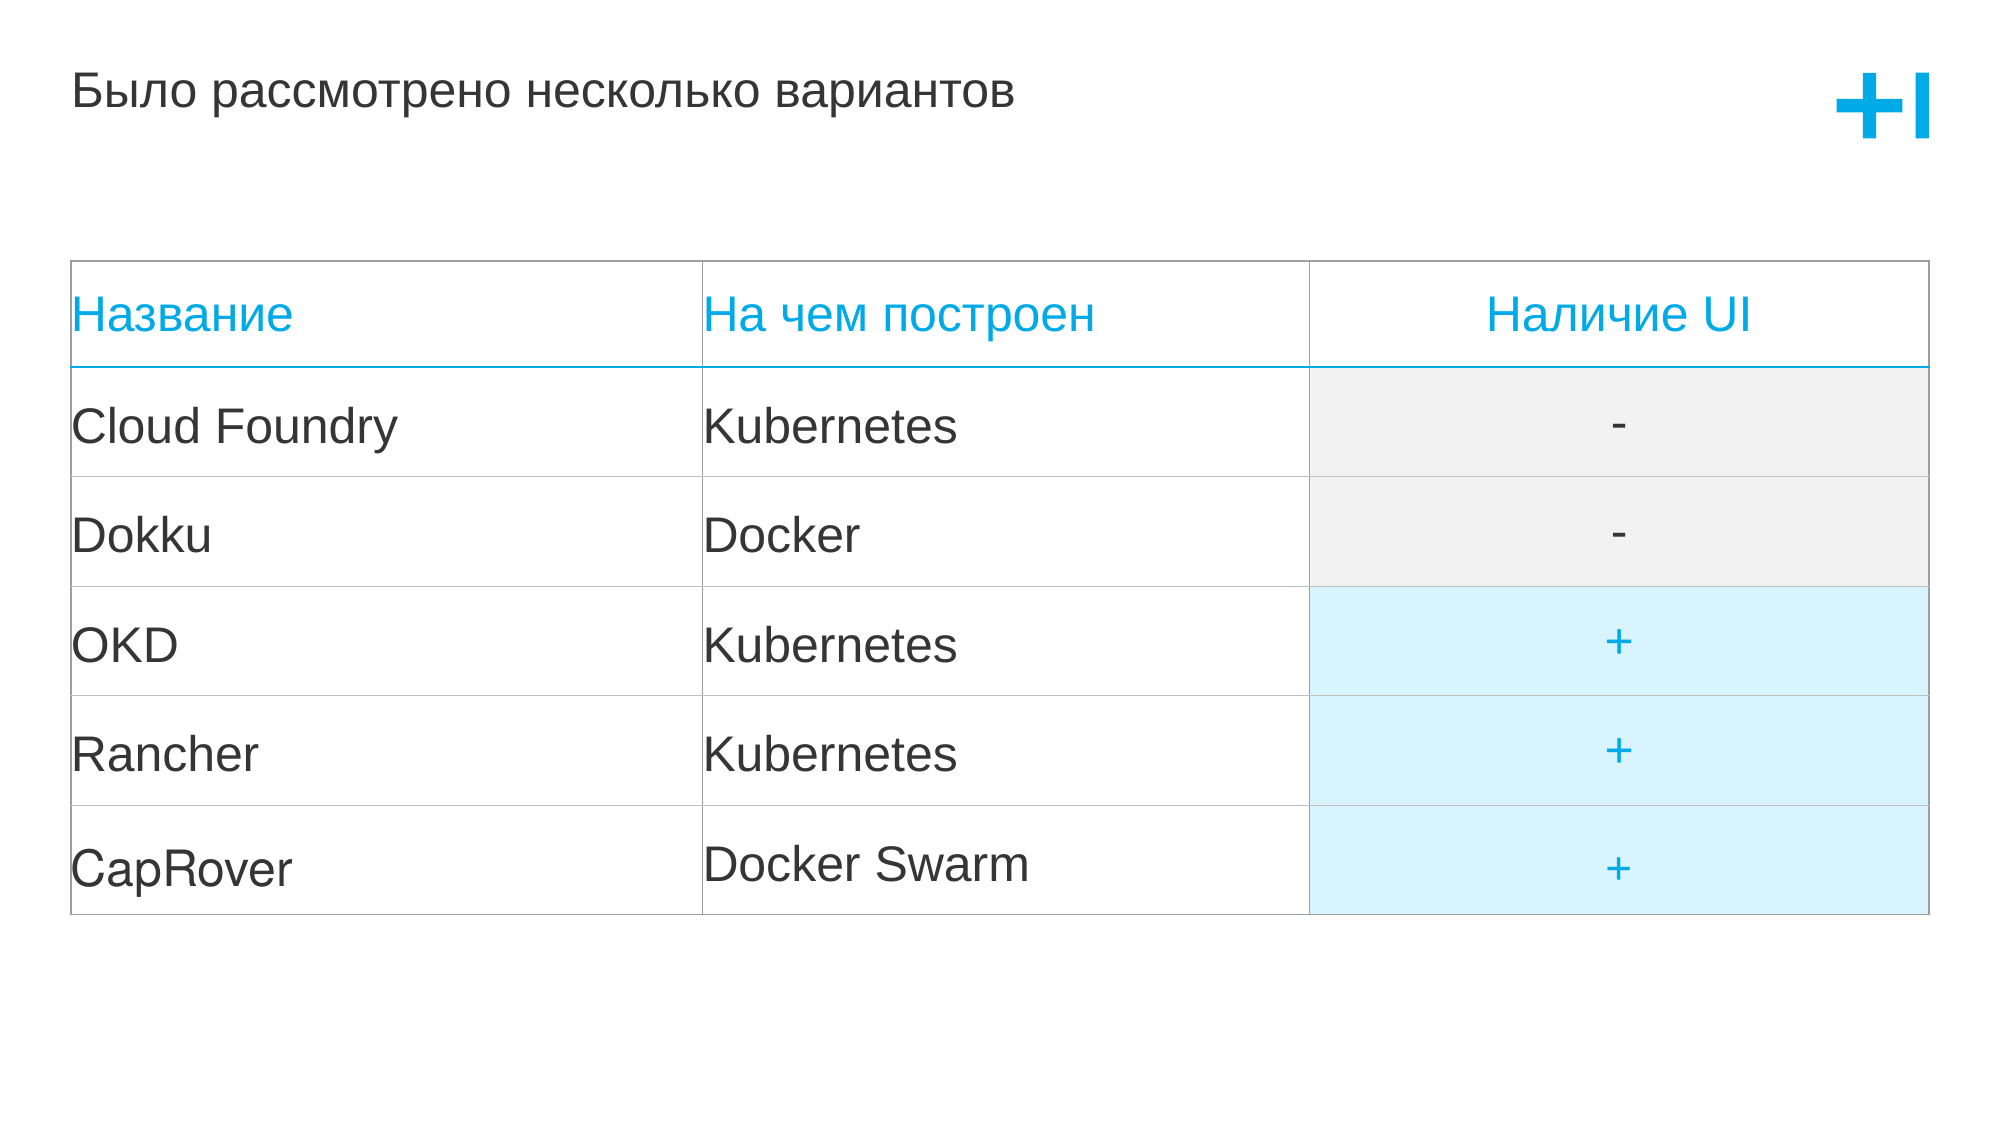

# Было рассмотрено несколько вариантов
| Название | На чем построен | Наличие UI |
| --- | --- | --- |
| Cloud Foundry | Kubernetes | - |
| Dokku | Docker | - |
| OKD | Kubernetes | + |
| Rancher | Kubernetes | + |
| CapRover | Docker Swarm | + |
14